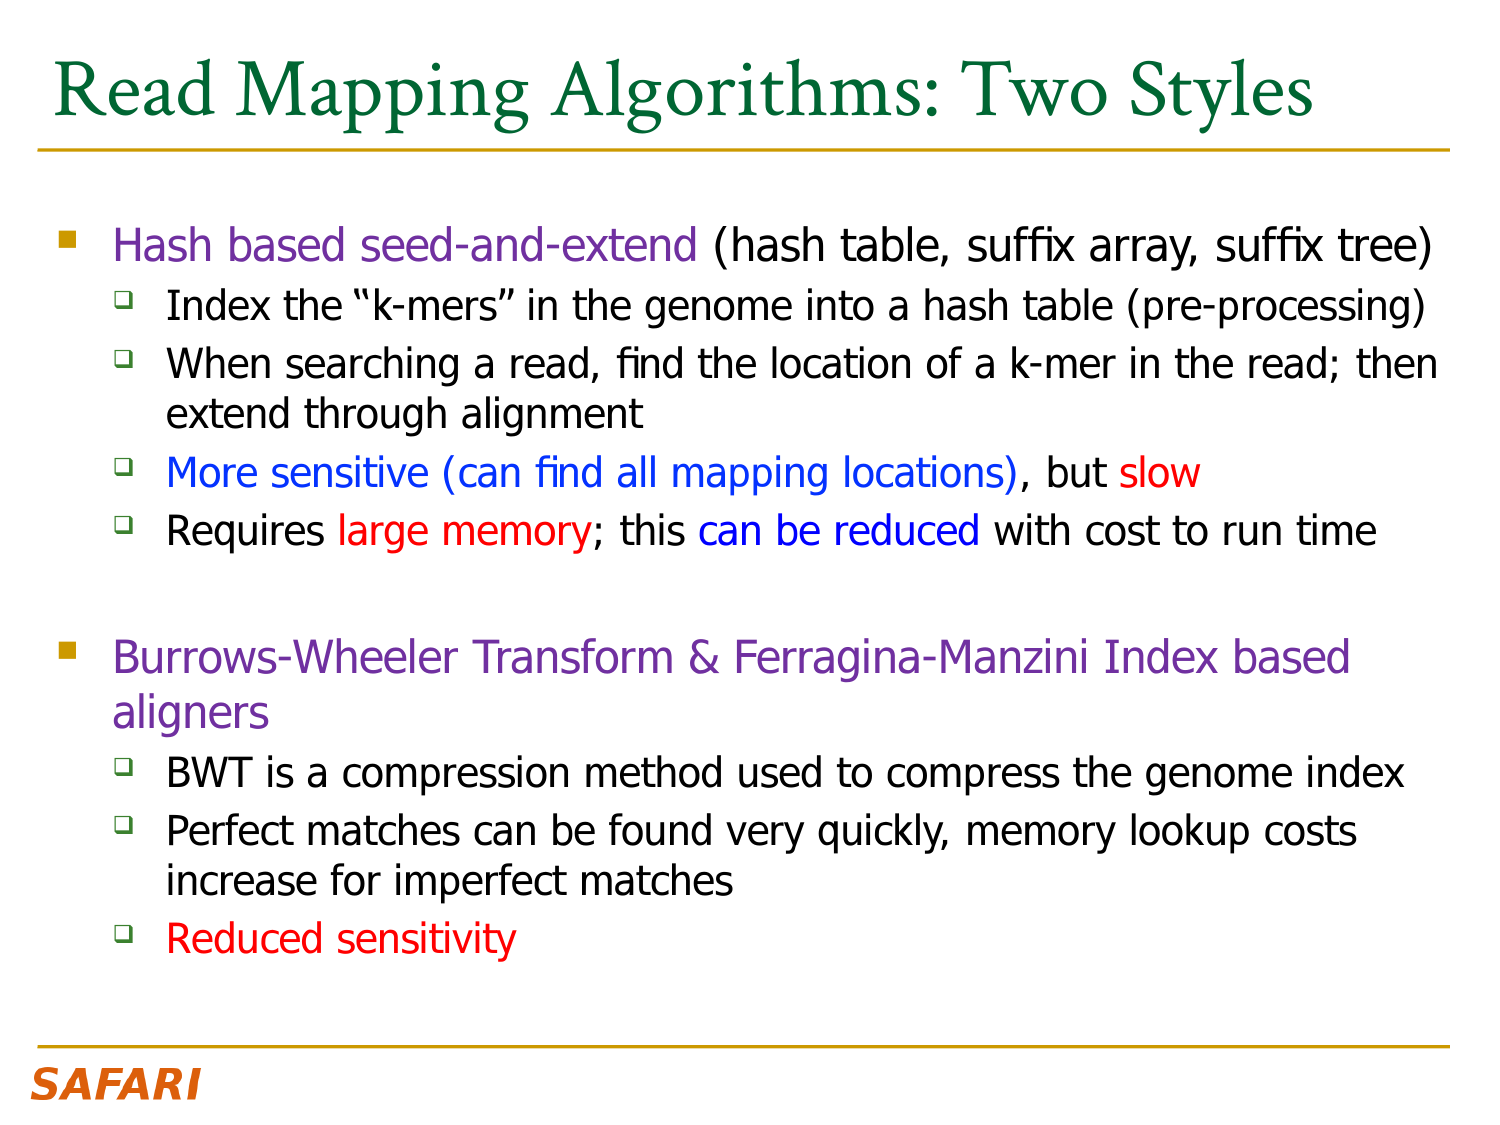

# Read Mapping Algorithms: Two Styles
Hash based seed-and-extend (hash table, suffix array, suffix tree)
Index the “k-mers” in the genome into a hash table (pre-processing)
When searching a read, find the location of a k-mer in the read; then extend through alignment
More sensitive (can find all mapping locations), but slow
Requires large memory; this can be reduced with cost to run time

Burrows-Wheeler Transform & Ferragina-Manzini Index based aligners
BWT is a compression method used to compress the genome index
Perfect matches can be found very quickly, memory lookup costs increase for imperfect matches
Reduced sensitivity